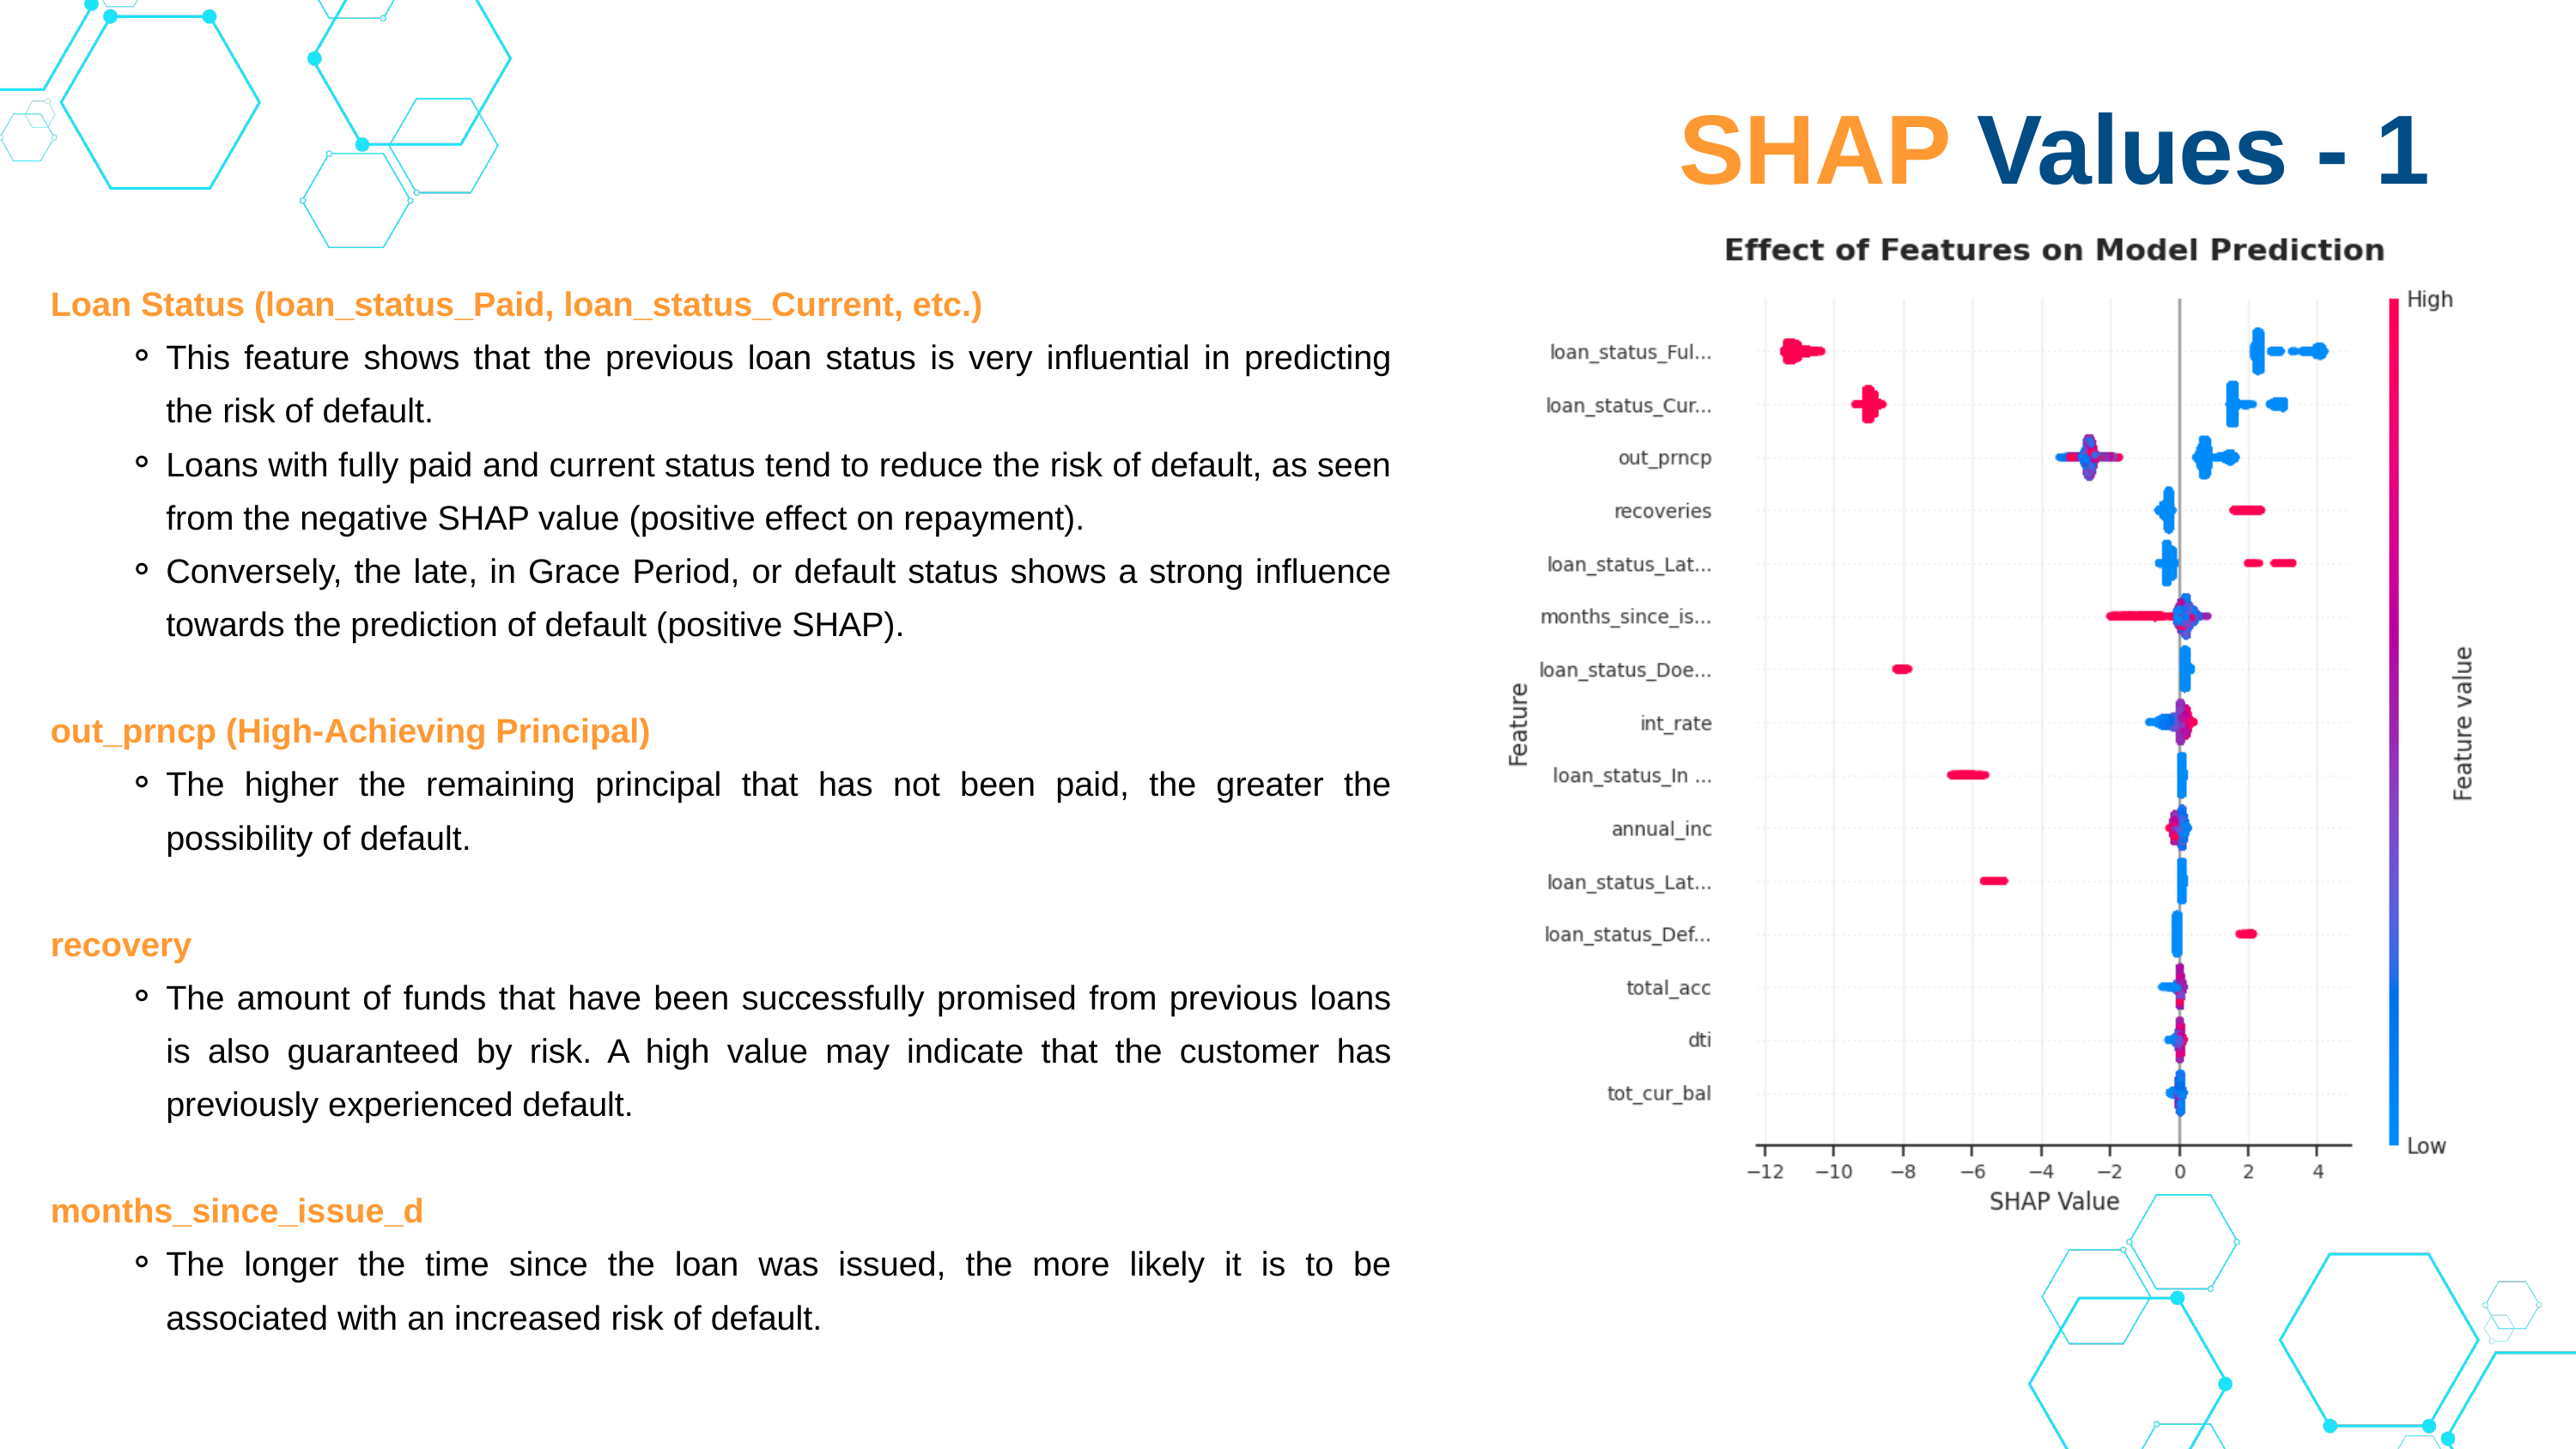

SHAP Values - 1

Loan Status (loan_status_Paid, loan_status_Current, etc.)
This feature shows that the previous loan status is very influential in predicting the risk of default.
Loans with fully paid and current status tend to reduce the risk of default, as seen from the negative SHAP value (positive effect on repayment).
Conversely, the late, in Grace Period, or default status shows a strong influence towards the prediction of default (positive SHAP).

out_prncp (High-Achieving Principal)
The higher the remaining principal that has not been paid, the greater the possibility of default.

recovery
The amount of funds that have been successfully promised from previous loans is also guaranteed by risk. A high value may indicate that the customer has previously experienced default.

months_since_issue_d
The longer the time since the loan was issued, the more likely it is to be associated with an increased risk of default.